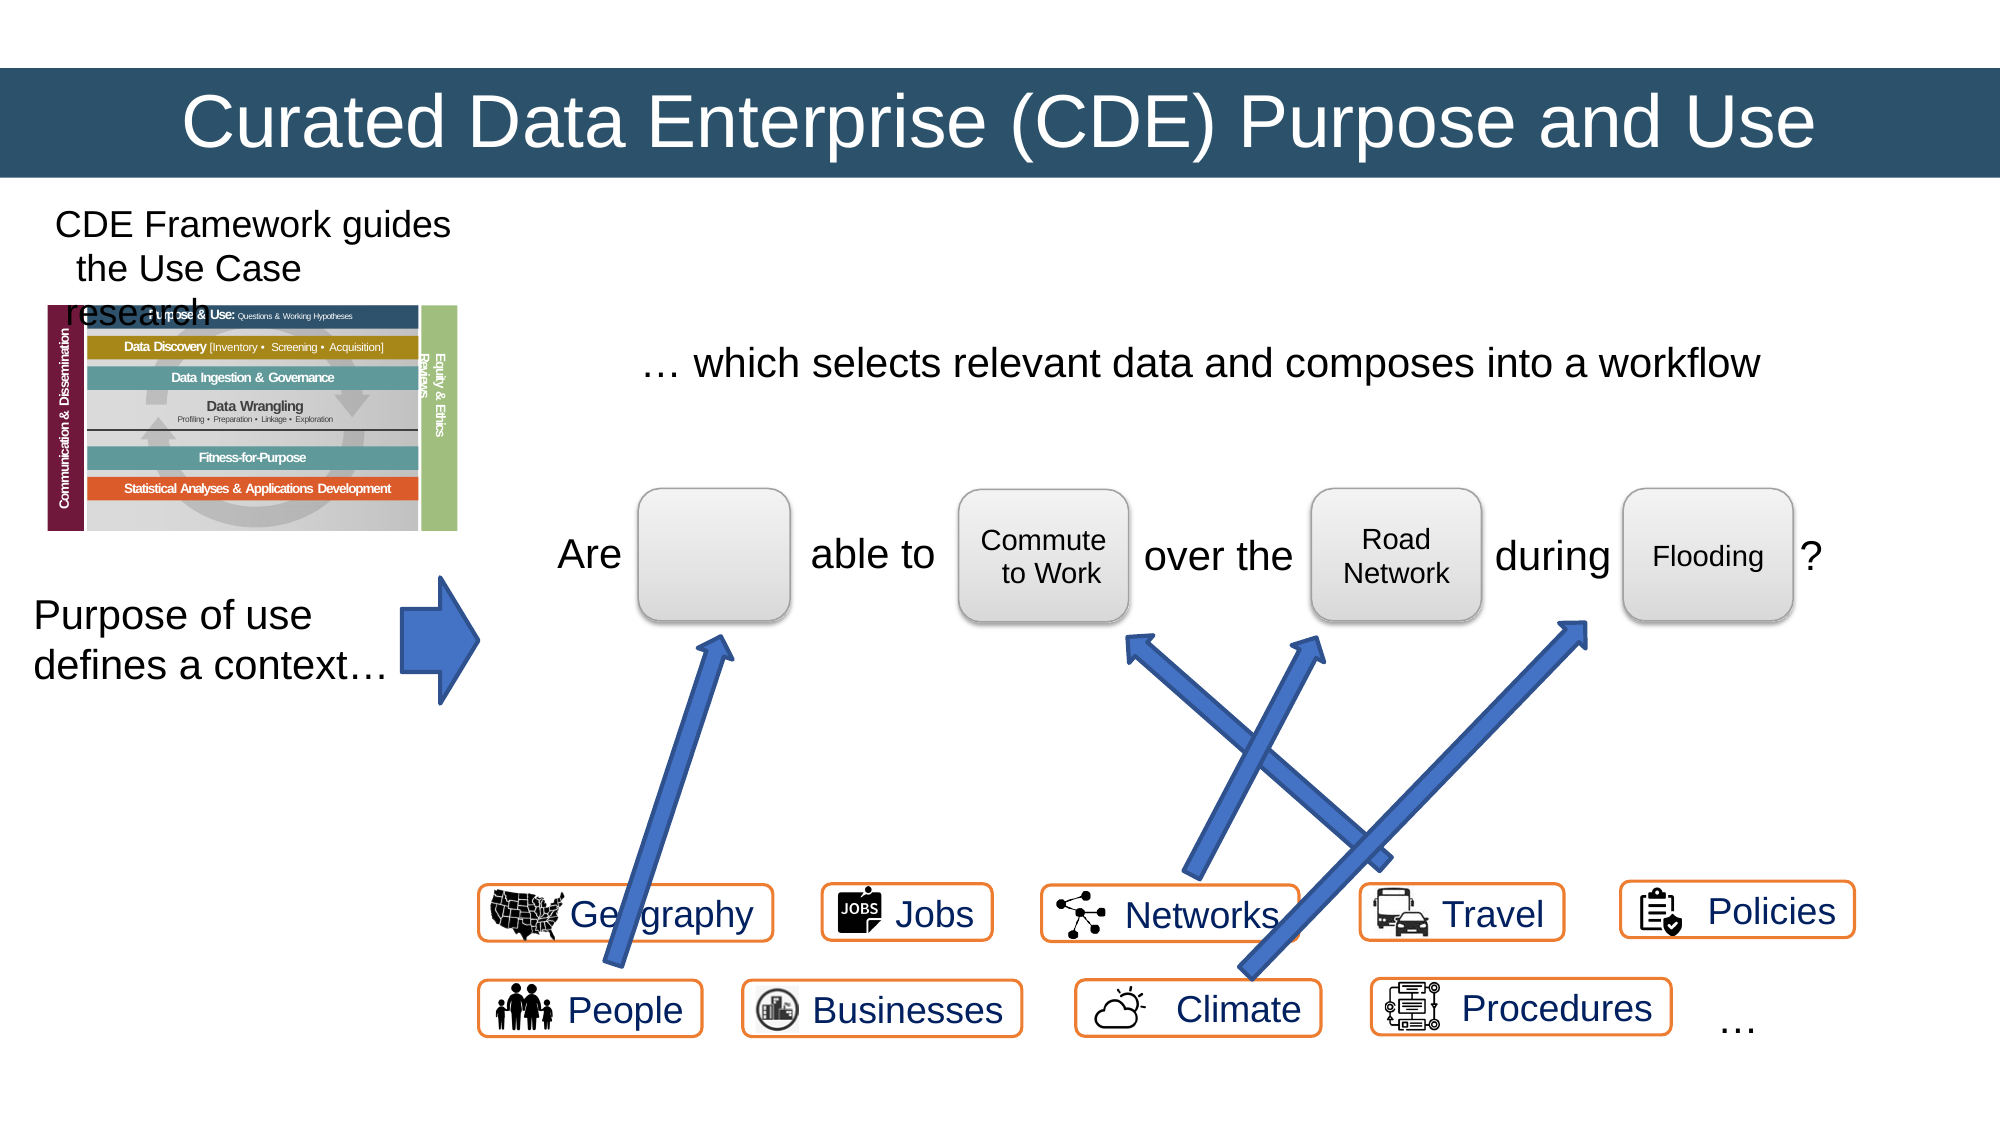

# Curated Data Enterprise (CDE) Purpose and Use
CDE Framework guides  the Use Case research
Purpose & Use: Questions & Working Hypotheses

Communication & Dissemination
… which selects relevant data and composes into a workflow

Data Discovery [Inventory • Screening • Acquisition]
Equity & Ethics Reviews

Data Ingestion & Governance
Data Wrangling
Profiling • Preparation • Linkage • Exploration

Fitness-for-Purpose
Statistical Analyses & Applications Development

Road  Network
Commute  to Work
Are
able to
over the
during
?
Flooding

Purpose of use  defines a context…

Policies

Jobs
Travel
Geography
Networks

Procedures
Climate
People
Businesses

…